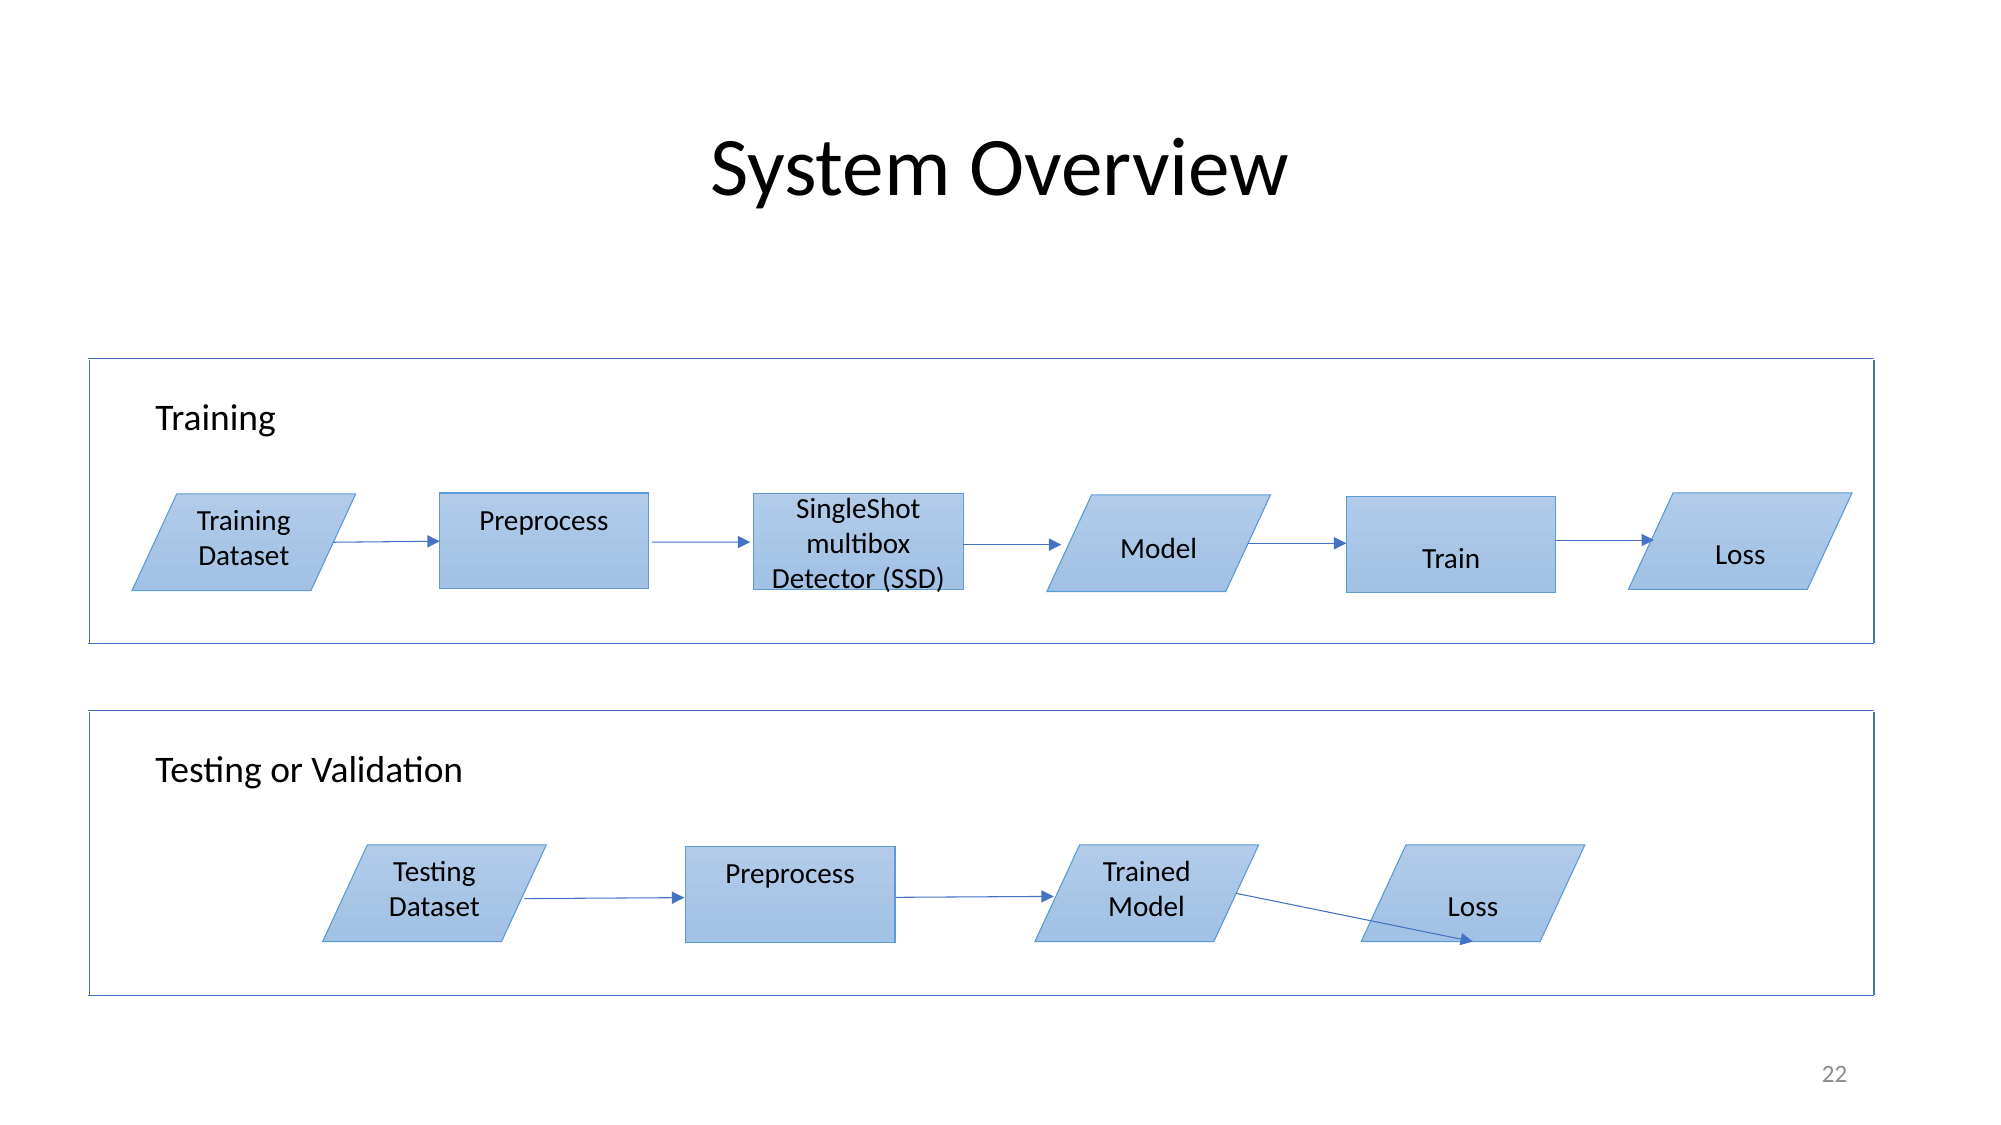

# System Overview
Training
Loss

Preprocess

SingleShot multibox Detector (SSD)
Training Dataset

Model

Train

Testing or Validation
Testing Dataset

Trained Model

Loss

Preprocess

22